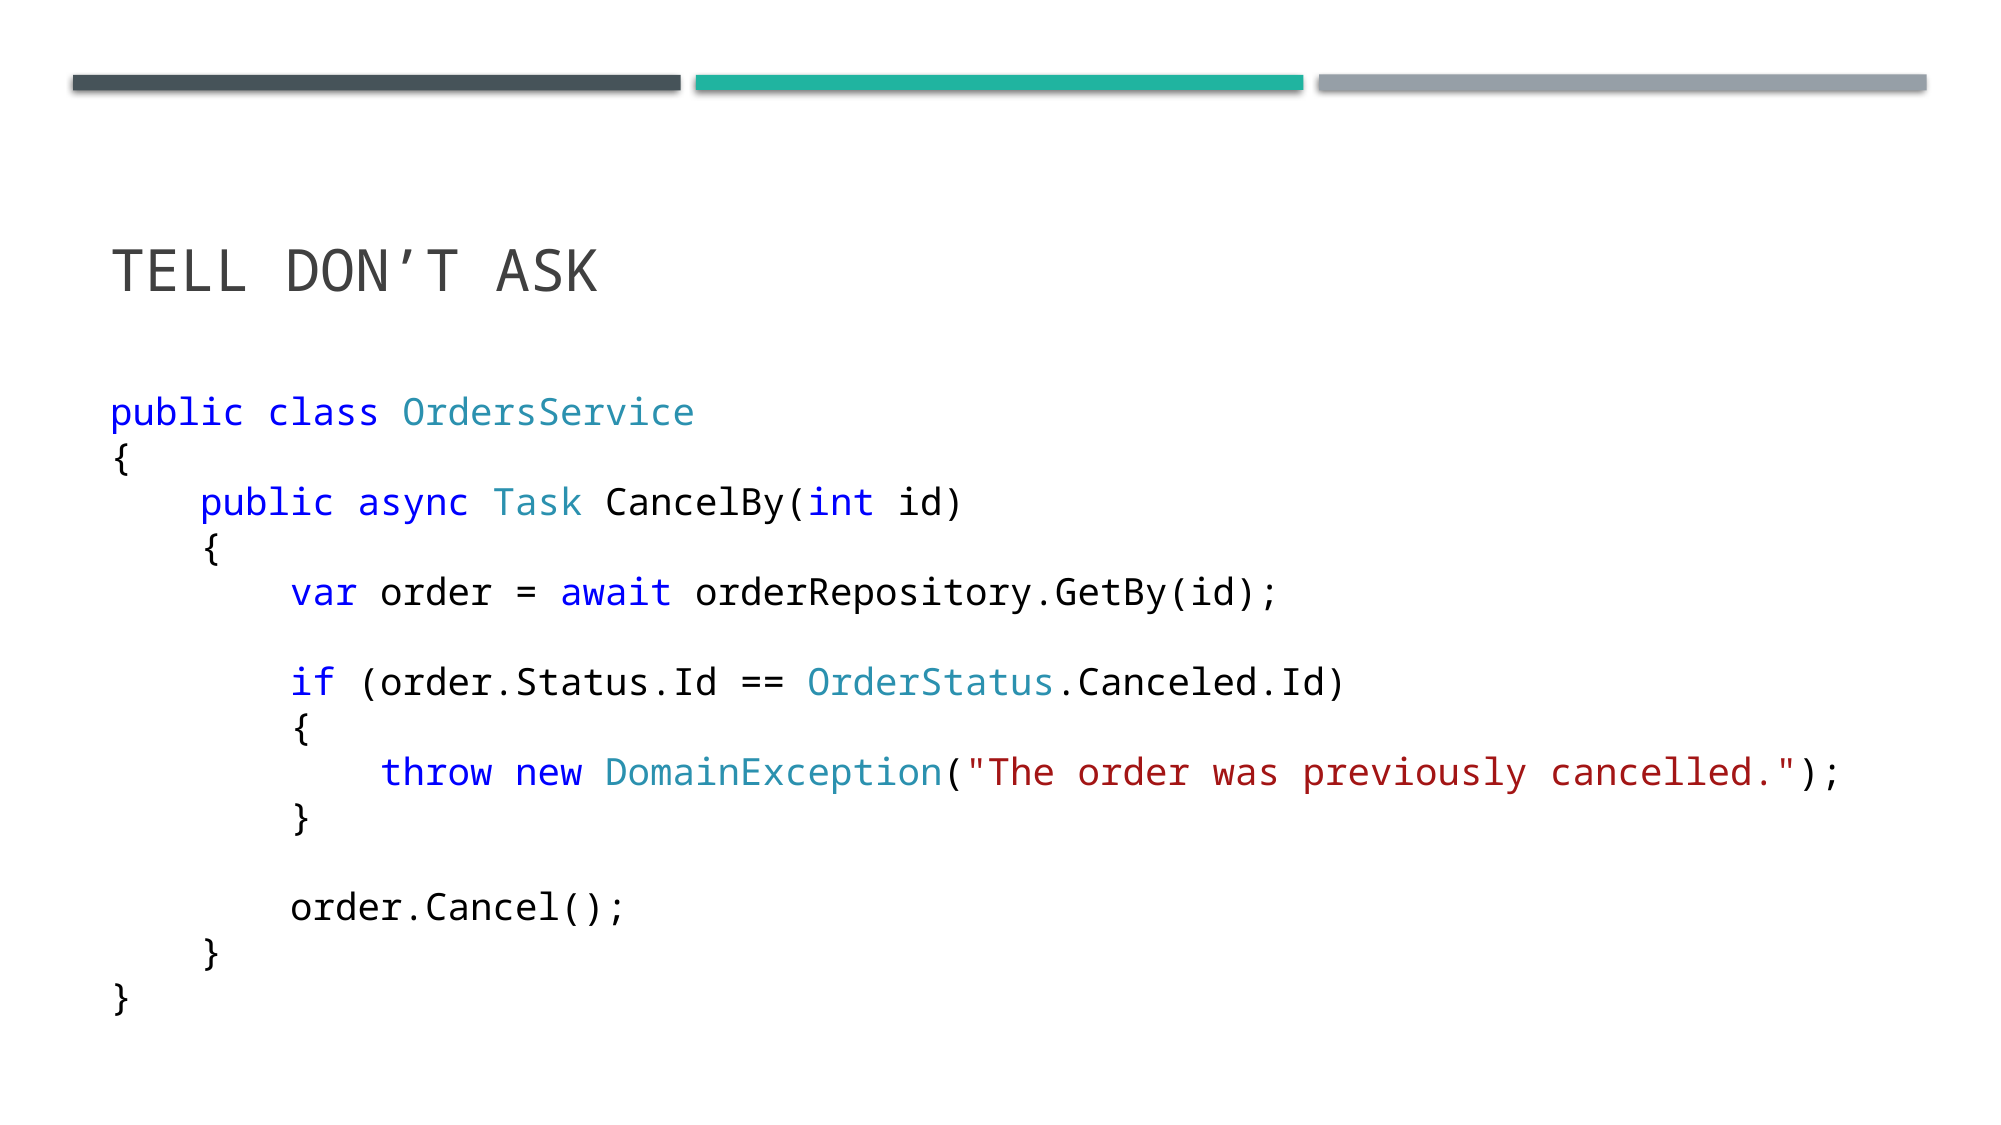

# TELL DON’T ASK
public class OrdersService
{
    public async Task CancelBy(int id)
    {
        var order = await orderRepository.GetBy(id);

        if (order.Status.Id == OrderStatus.Canceled.Id)
        {
            throw new DomainException("The order was previously cancelled.");
        }

        order.Cancel();
    }
}